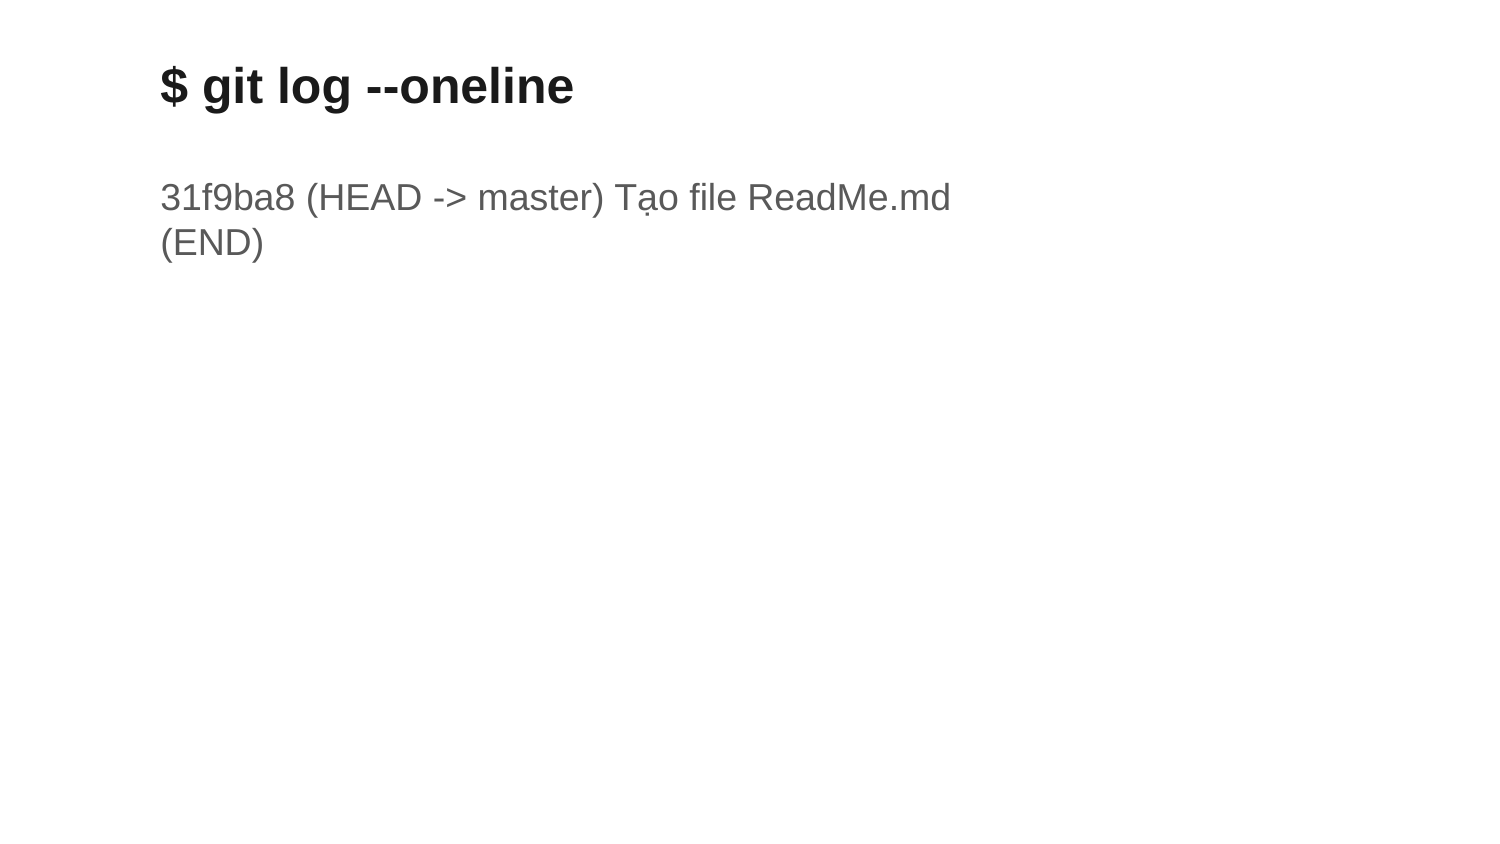

$ git log --oneline
31f9ba8 (HEAD -> master) Tạo file ReadMe.md
(END)